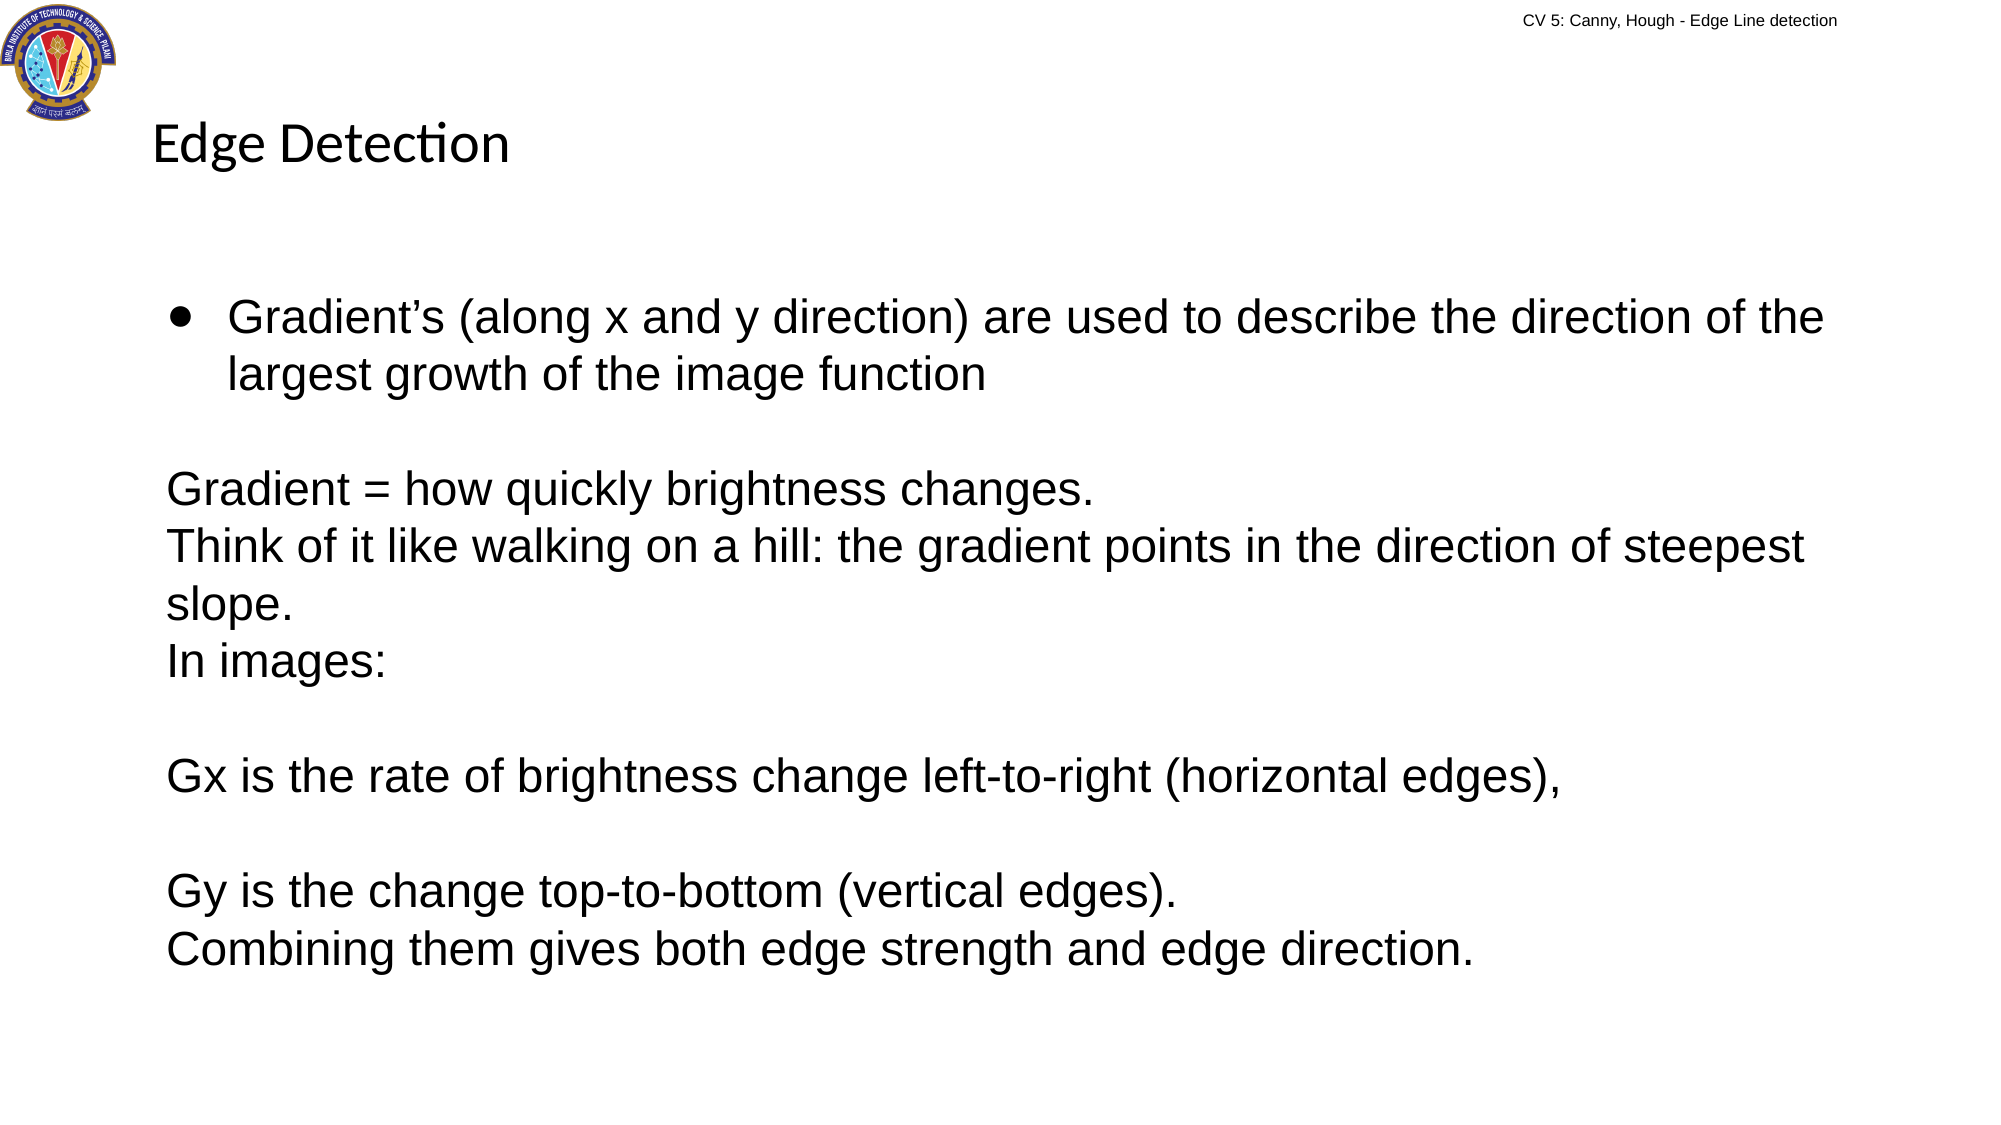

# Edge Detection
Gradient’s (along x and y direction) are used to describe the direction of the largest growth of the image function

Gradient = how quickly brightness changes.
Think of it like walking on a hill: the gradient points in the direction of steepest slope.
In images:

Gx is the rate of brightness change left-to-right (horizontal edges),

Gy is the change top-to-bottom (vertical edges).
Combining them gives both edge strength and edge direction.